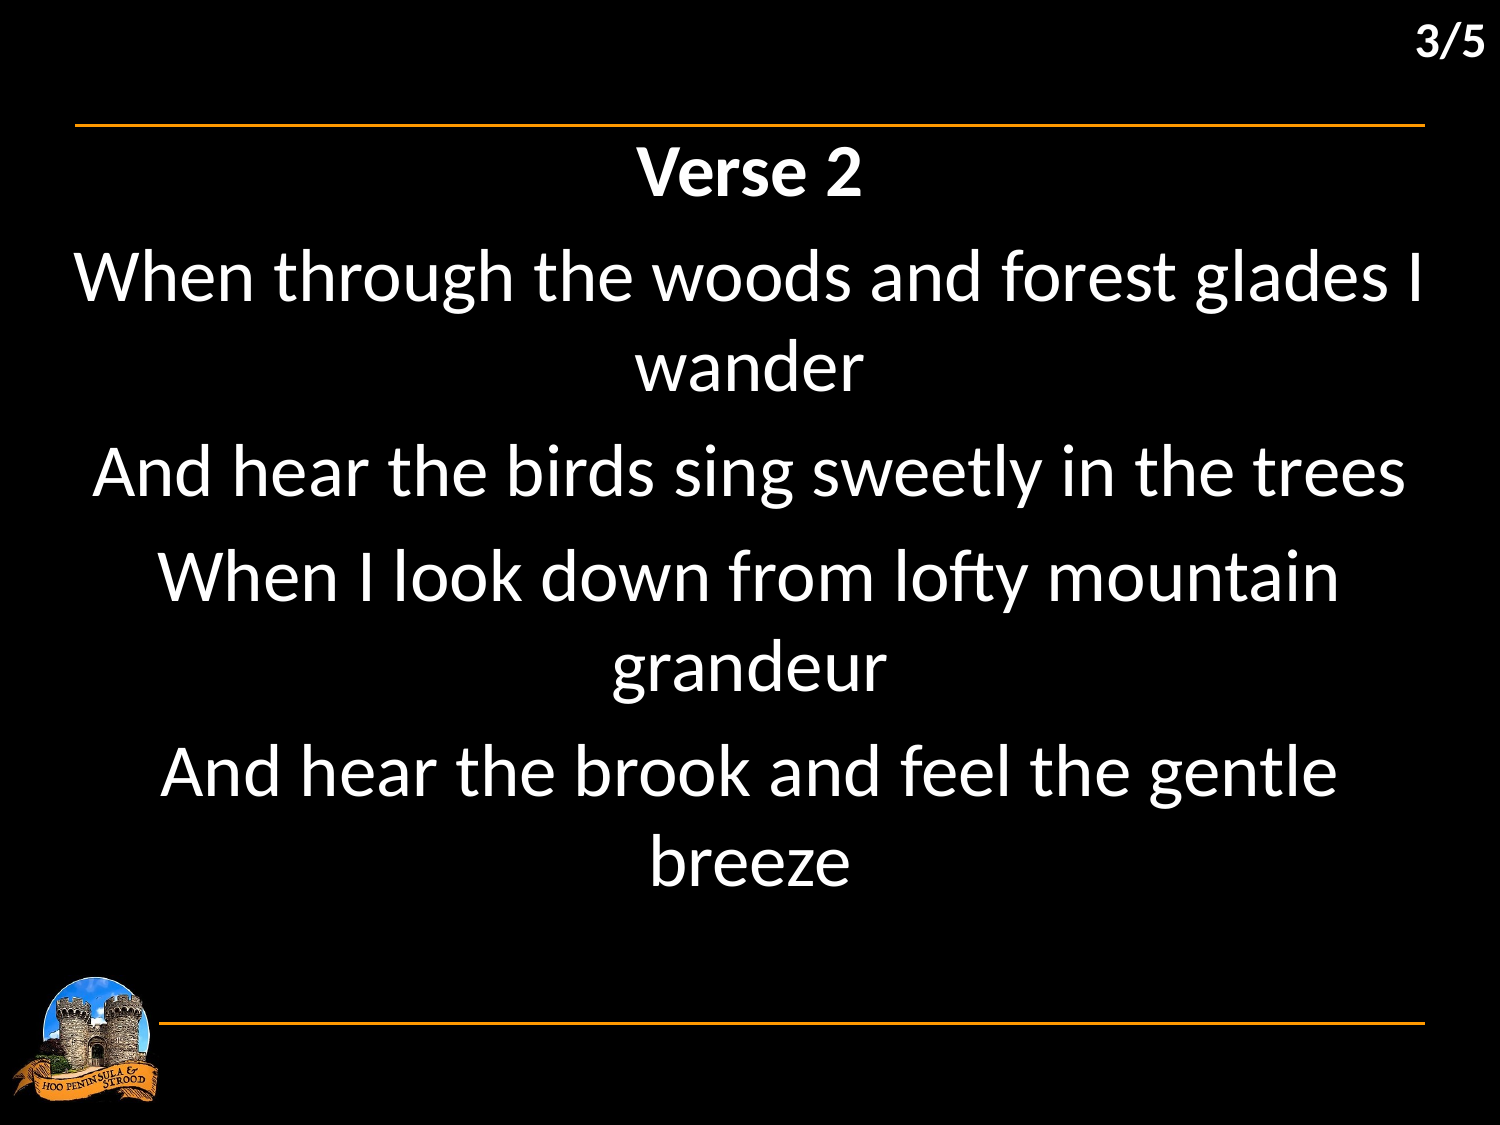

3/5
Verse 2
When through the woods and forest glades I wander
And hear the birds sing sweetly in the trees
When I look down from lofty mountain grandeur
And hear the brook and feel the gentle breeze